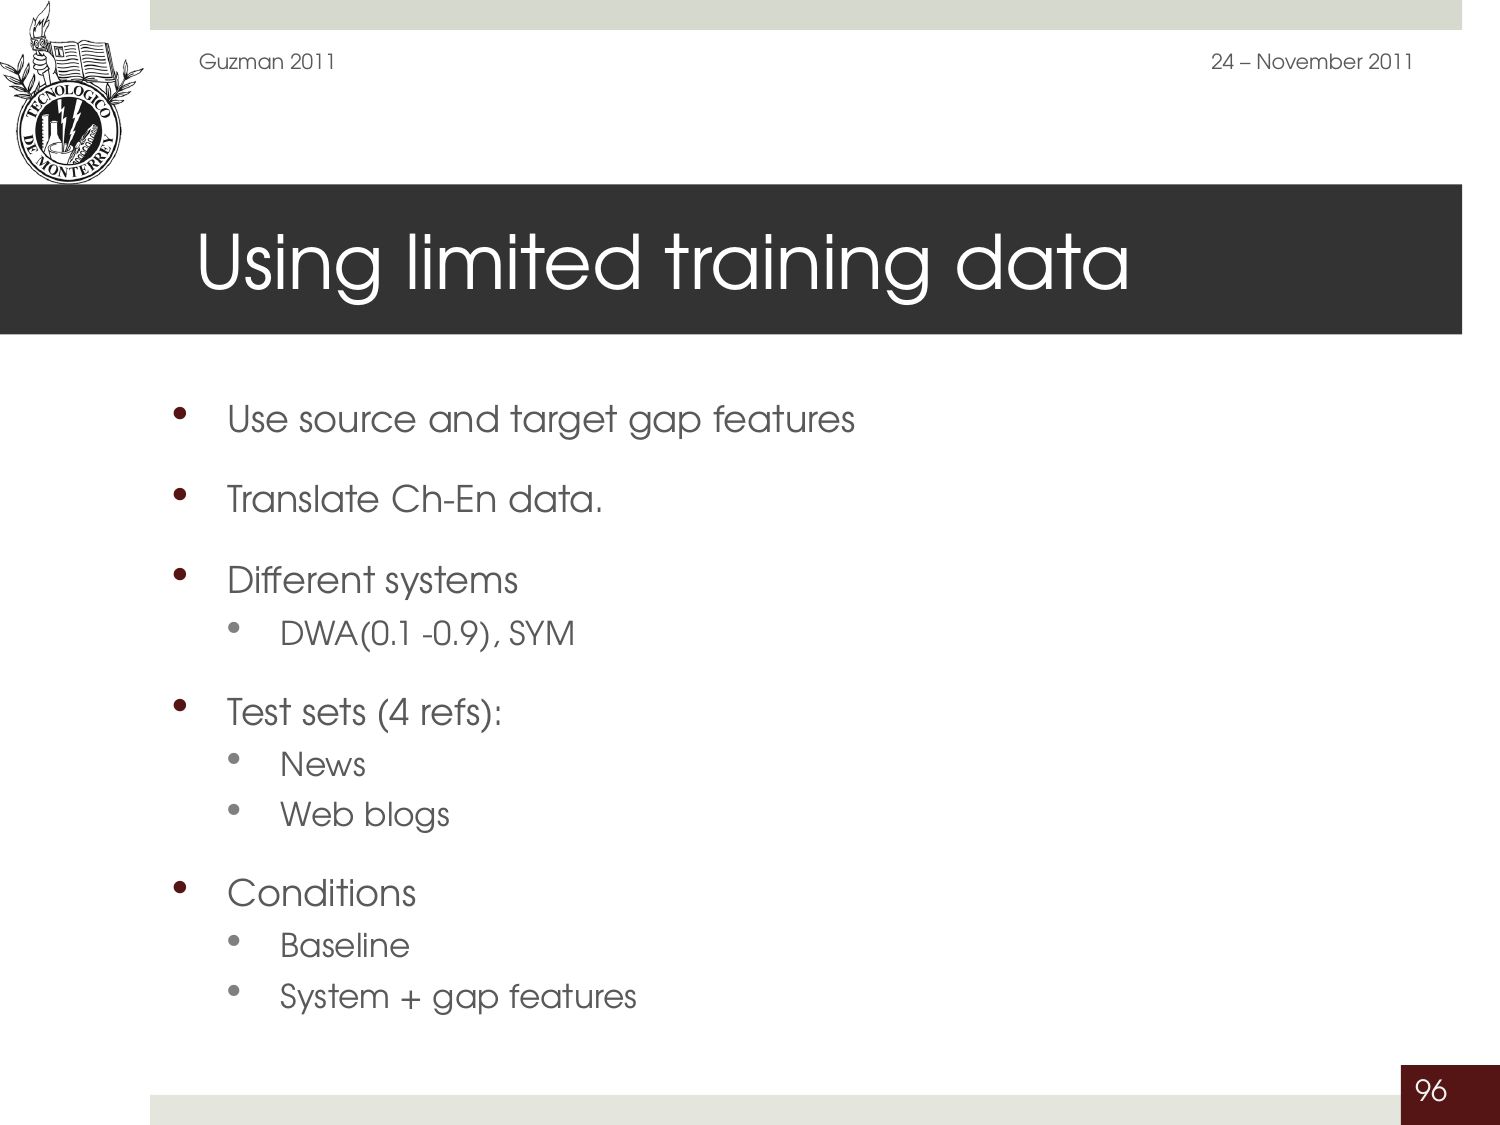

Guzman 2011
24 – November 2011
# Using limited training data
Use source and target gap features
Translate Ch-En data.
Different systems
DWA(0.1 -0.9), SYM
Test sets (4 refs):
News
Web blogs
Conditions
Baseline
System + gap features